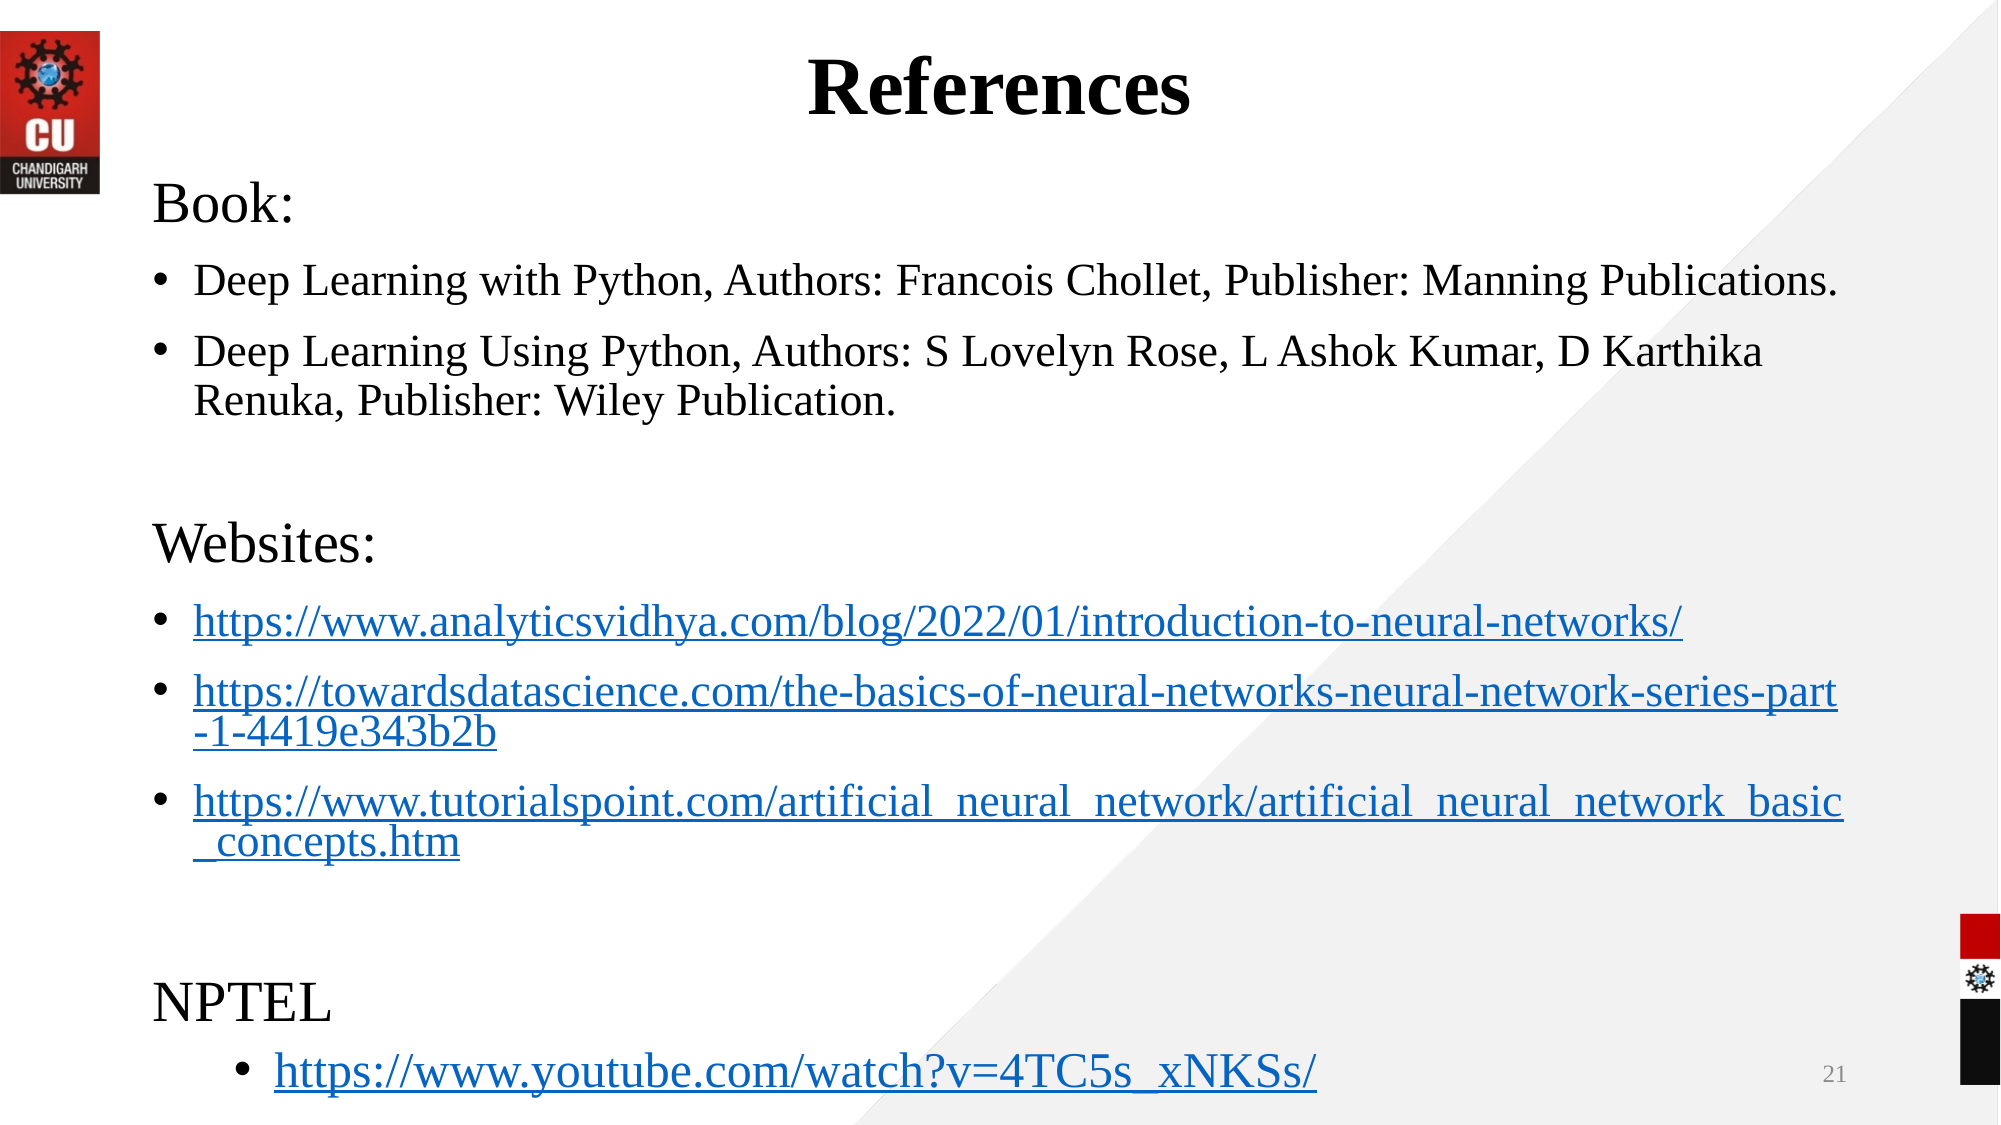

# References
Book:
Deep Learning with Python, Authors: Francois Chollet, Publisher: Manning Publications.
Deep Learning Using Python, Authors: S Lovelyn Rose, L Ashok Kumar, D Karthika Renuka, Publisher: Wiley Publication.

Websites:
https://www.analyticsvidhya.com/blog/2022/01/introduction-to-neural-networks/
https://towardsdatascience.com/the-basics-of-neural-networks-neural-network-series-part-1-4419e343b2b
https://www.tutorialspoint.com/artificial_neural_network/artificial_neural_network_basic_concepts.htm

NPTEL
https://www.youtube.com/watch?v=4TC5s_xNKSs/

21